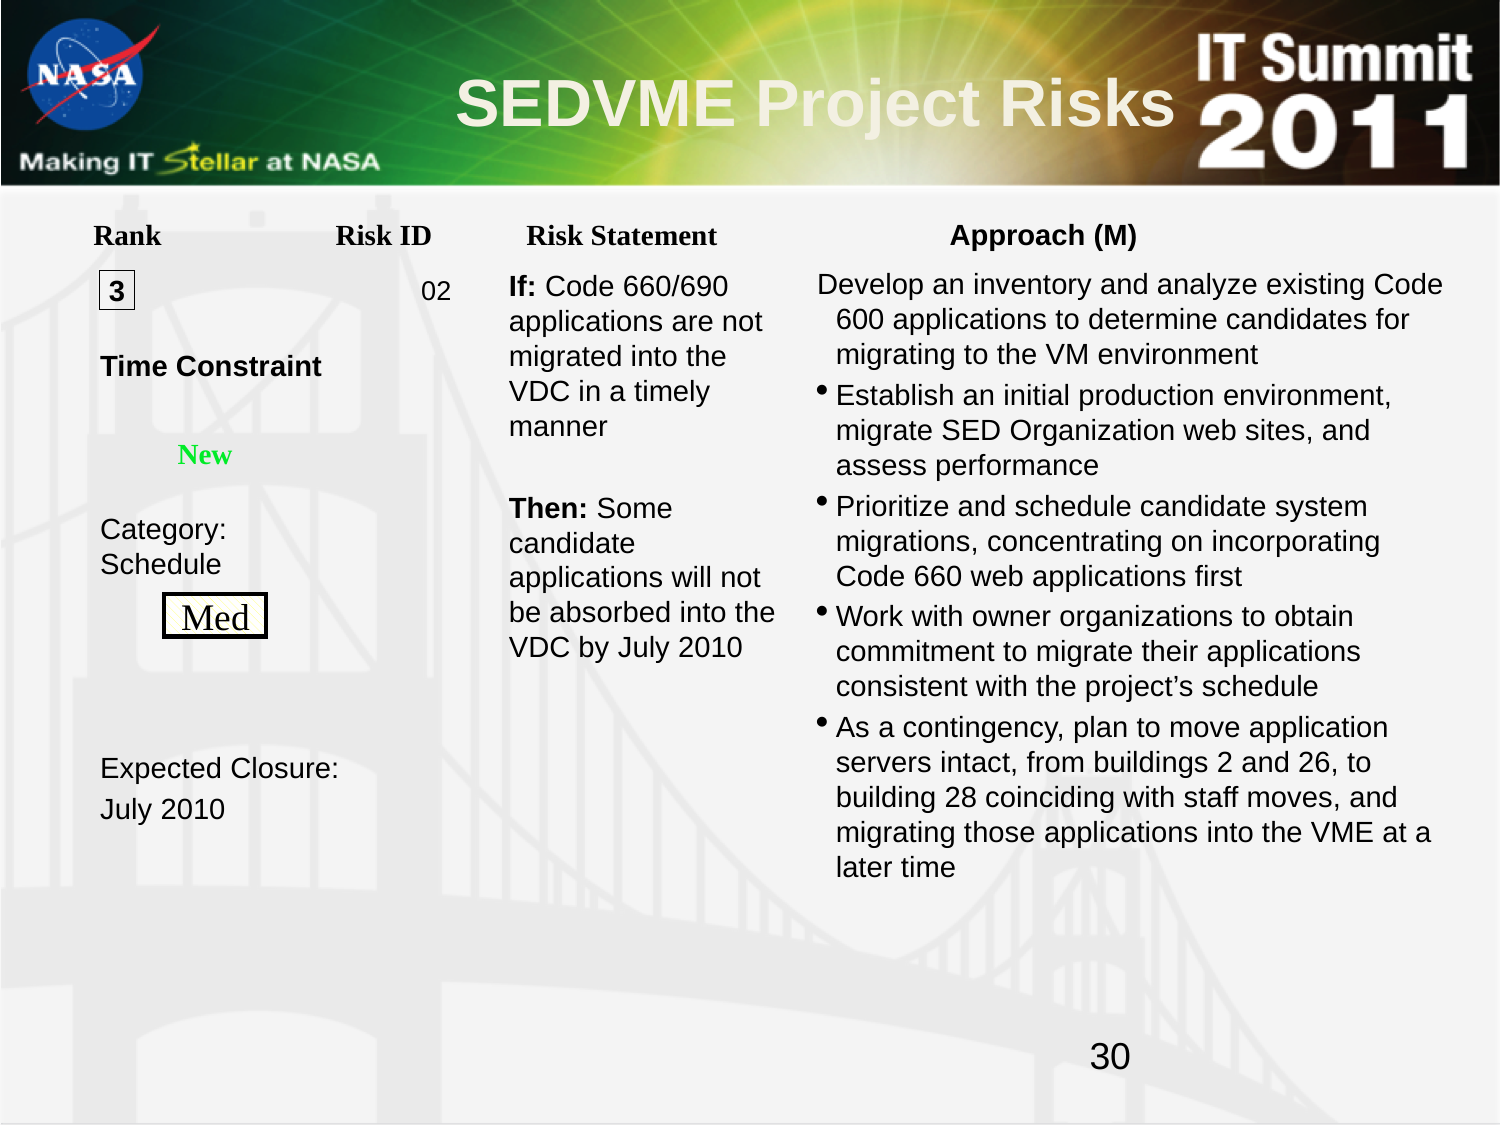

SEDVME Project Risks
Rank                        Risk ID             Risk Statement                                Approach (M)

Time Constraint

Category: Schedule

Expected Closure:
July 2010

Develop an inventory and analyze existing Code 600 applications to determine candidates for migrating to the VM environment
Establish an initial production environment, migrate SED Organization web sites, and assess performance
Prioritize and schedule candidate system migrations, concentrating on incorporating Code 660 web applications first
Work with owner organizations to obtain commitment to migrate their applications consistent with the project’s schedule
As a contingency, plan to move application servers intact, from buildings 2 and 26, to building 28 coinciding with staff moves, and migrating those applications into the VME at a later time

If: Code 660/690 applications are not migrated into the VDC in a timely manner

Then: Some candidate applications will not be absorbed into the VDC by July 2010
   02
3
New
Med
High
Med
Low
30